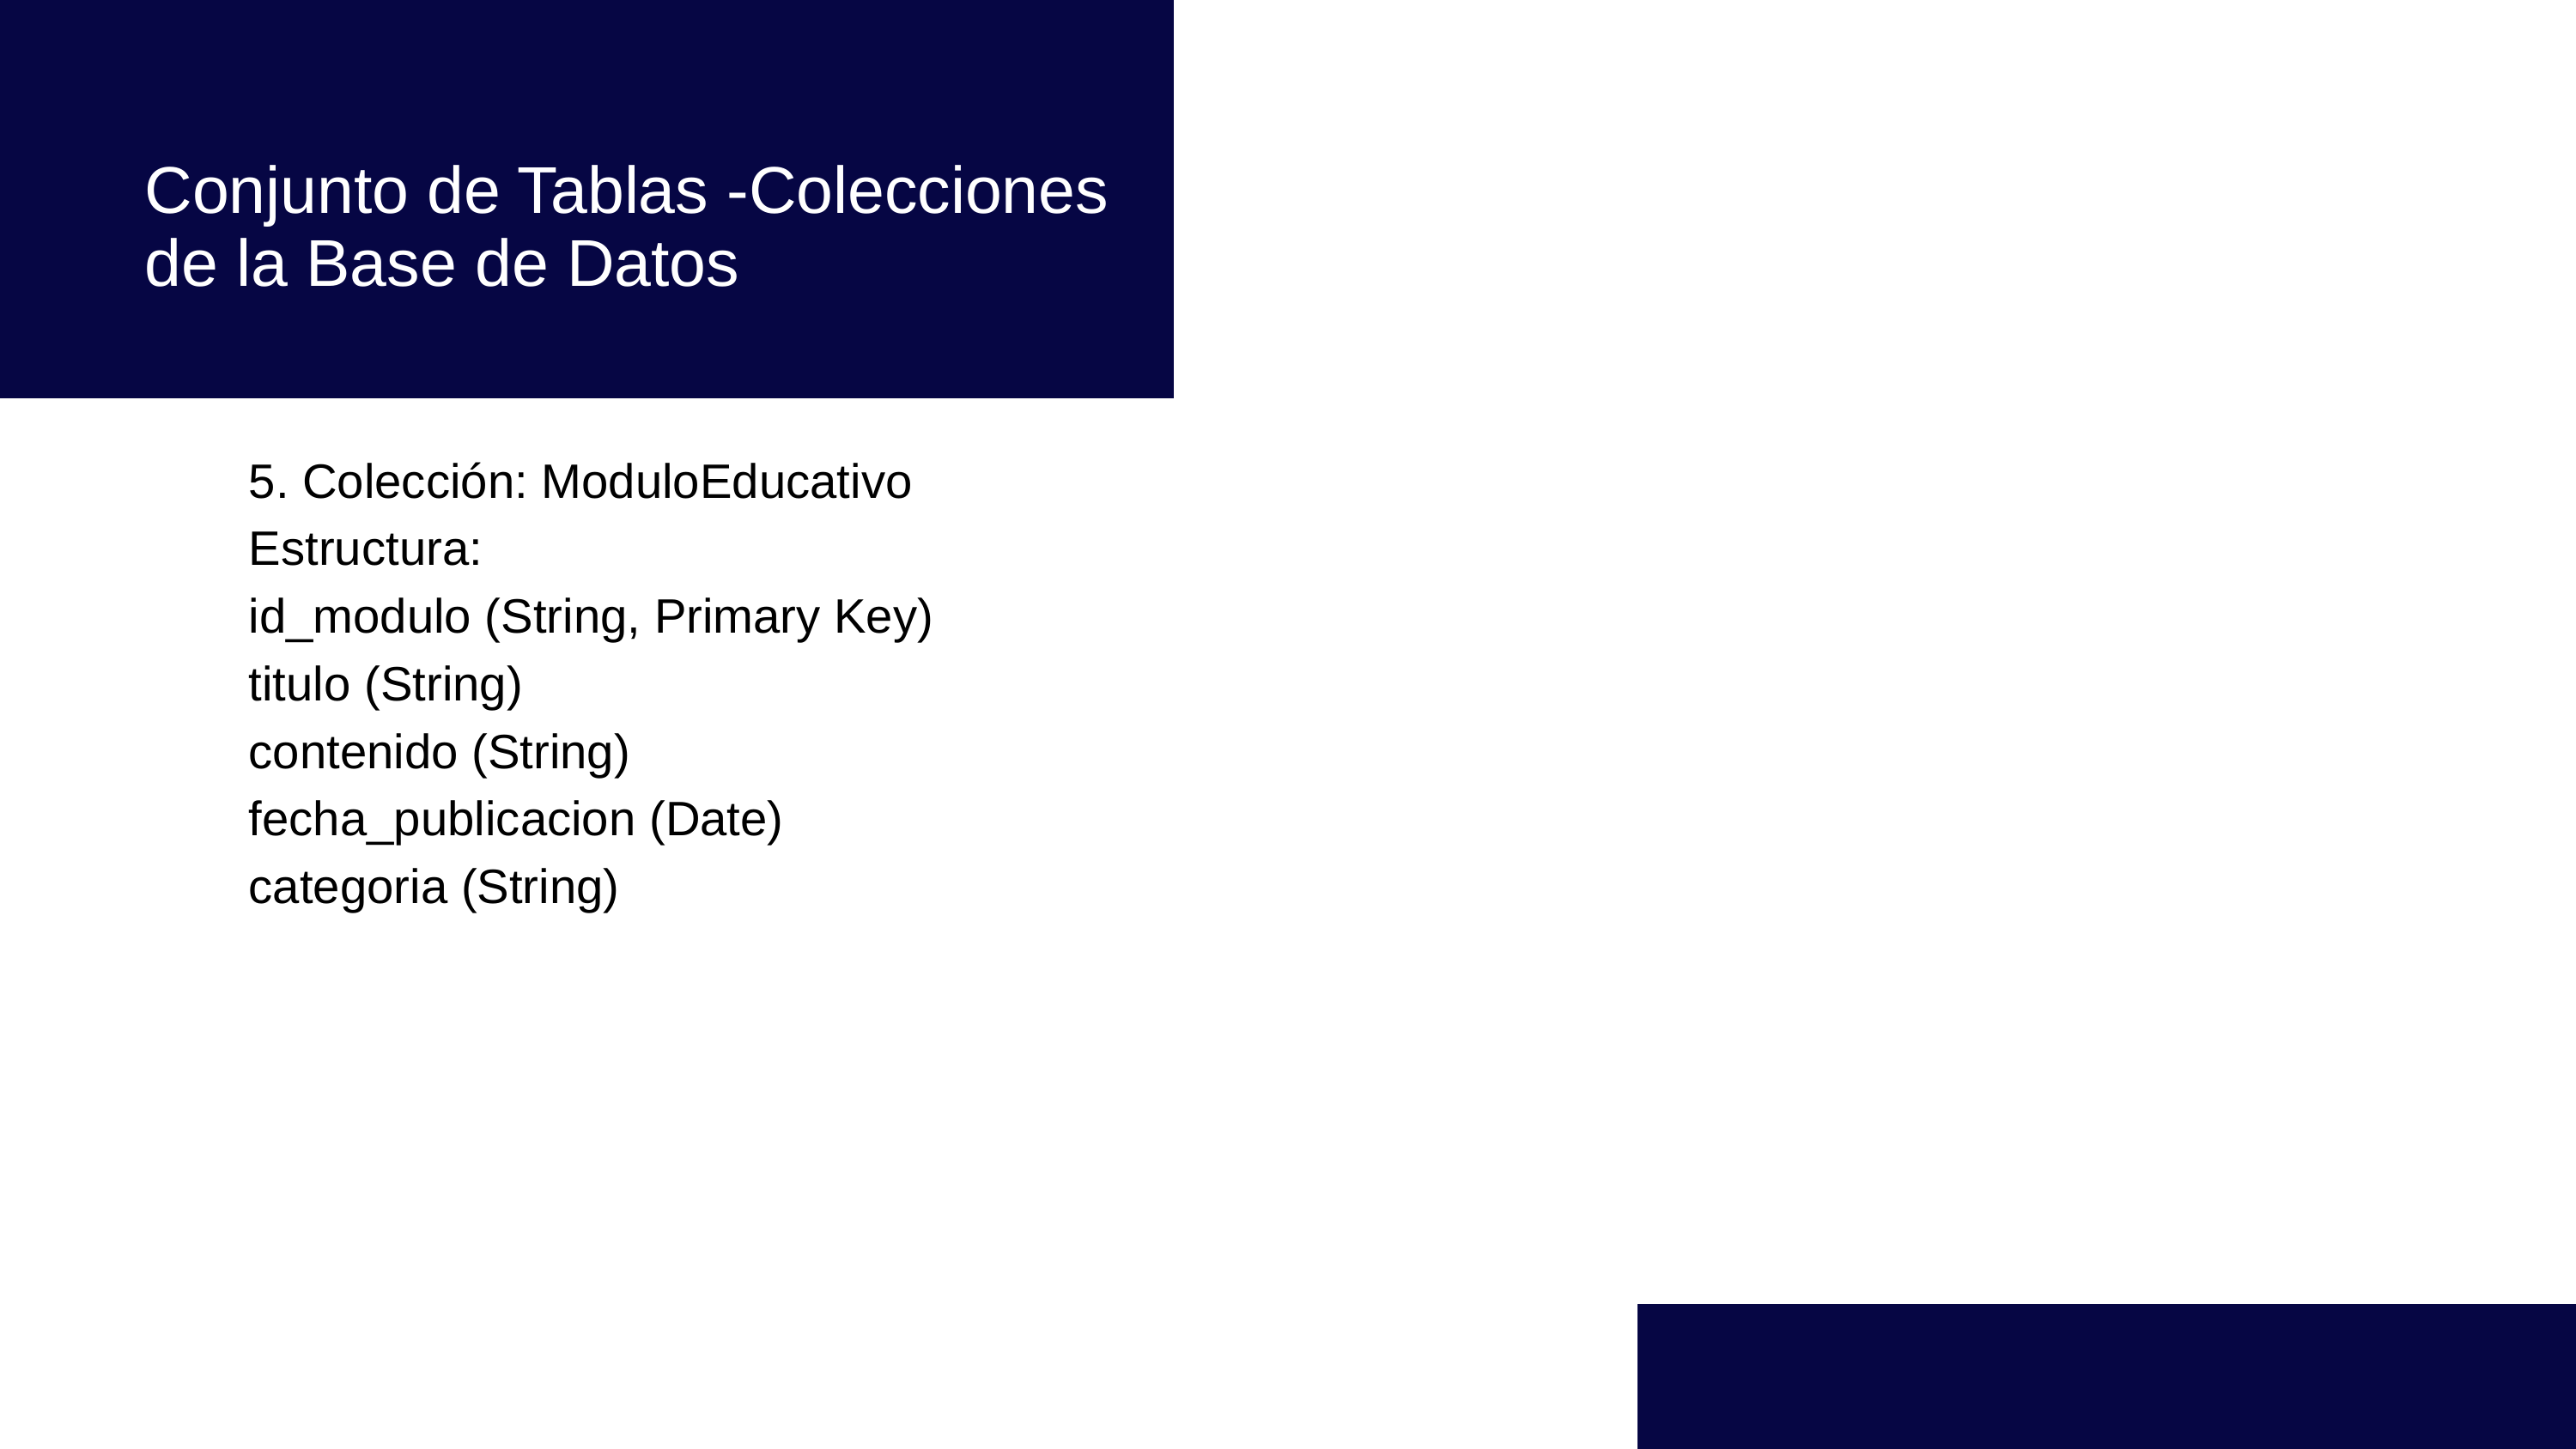

Conjunto de Tablas -Colecciones de la Base de Datos
5. Colección: ModuloEducativo
Estructura:
id_modulo (String, Primary Key)
titulo (String)
contenido (String)
fecha_publicacion (Date)
categoria (String)